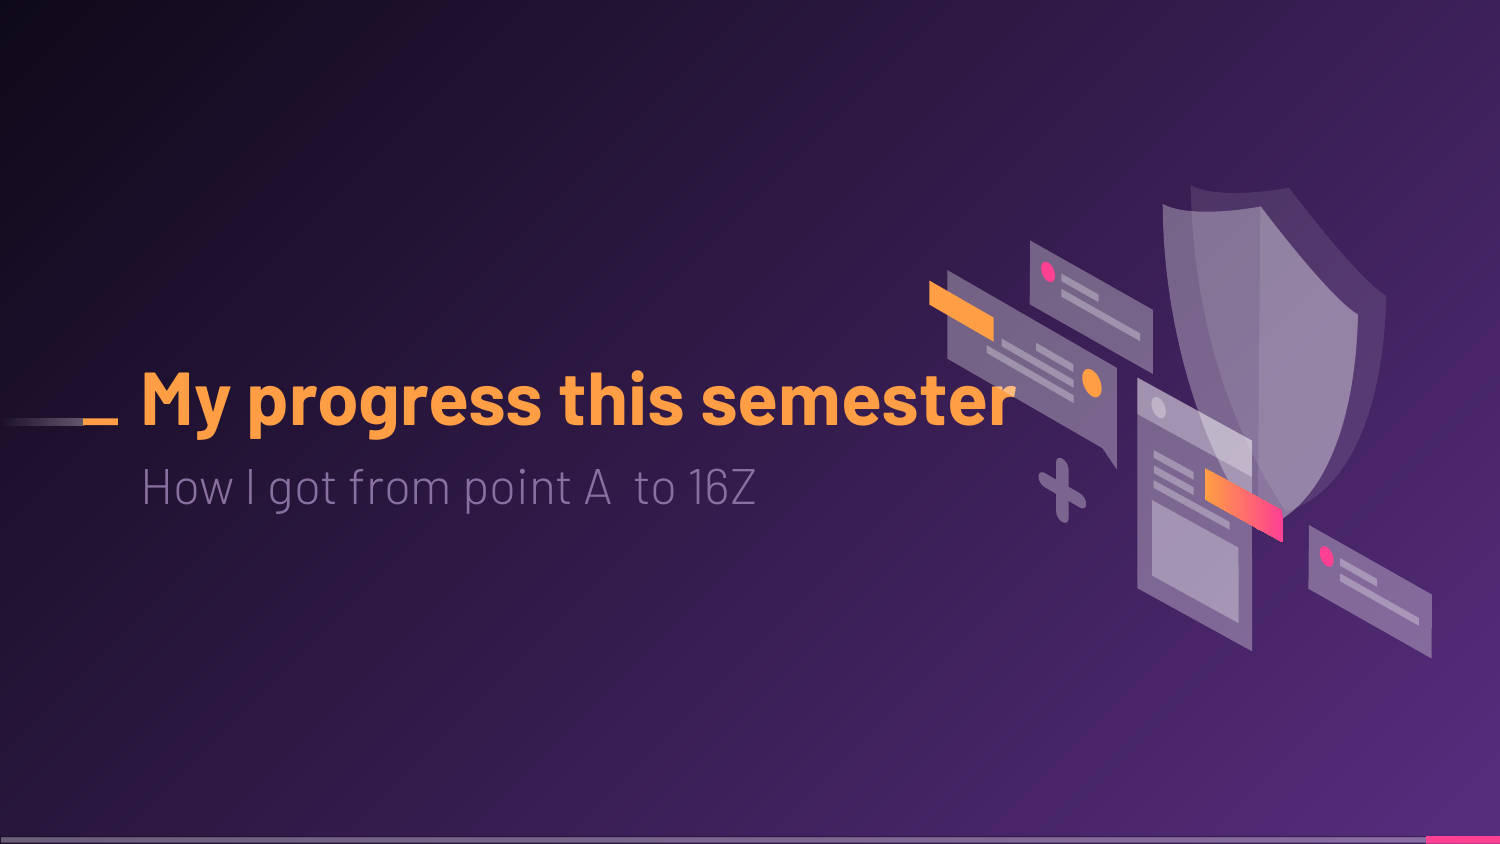

# My progress this semester
How I got from point A  to 16Z